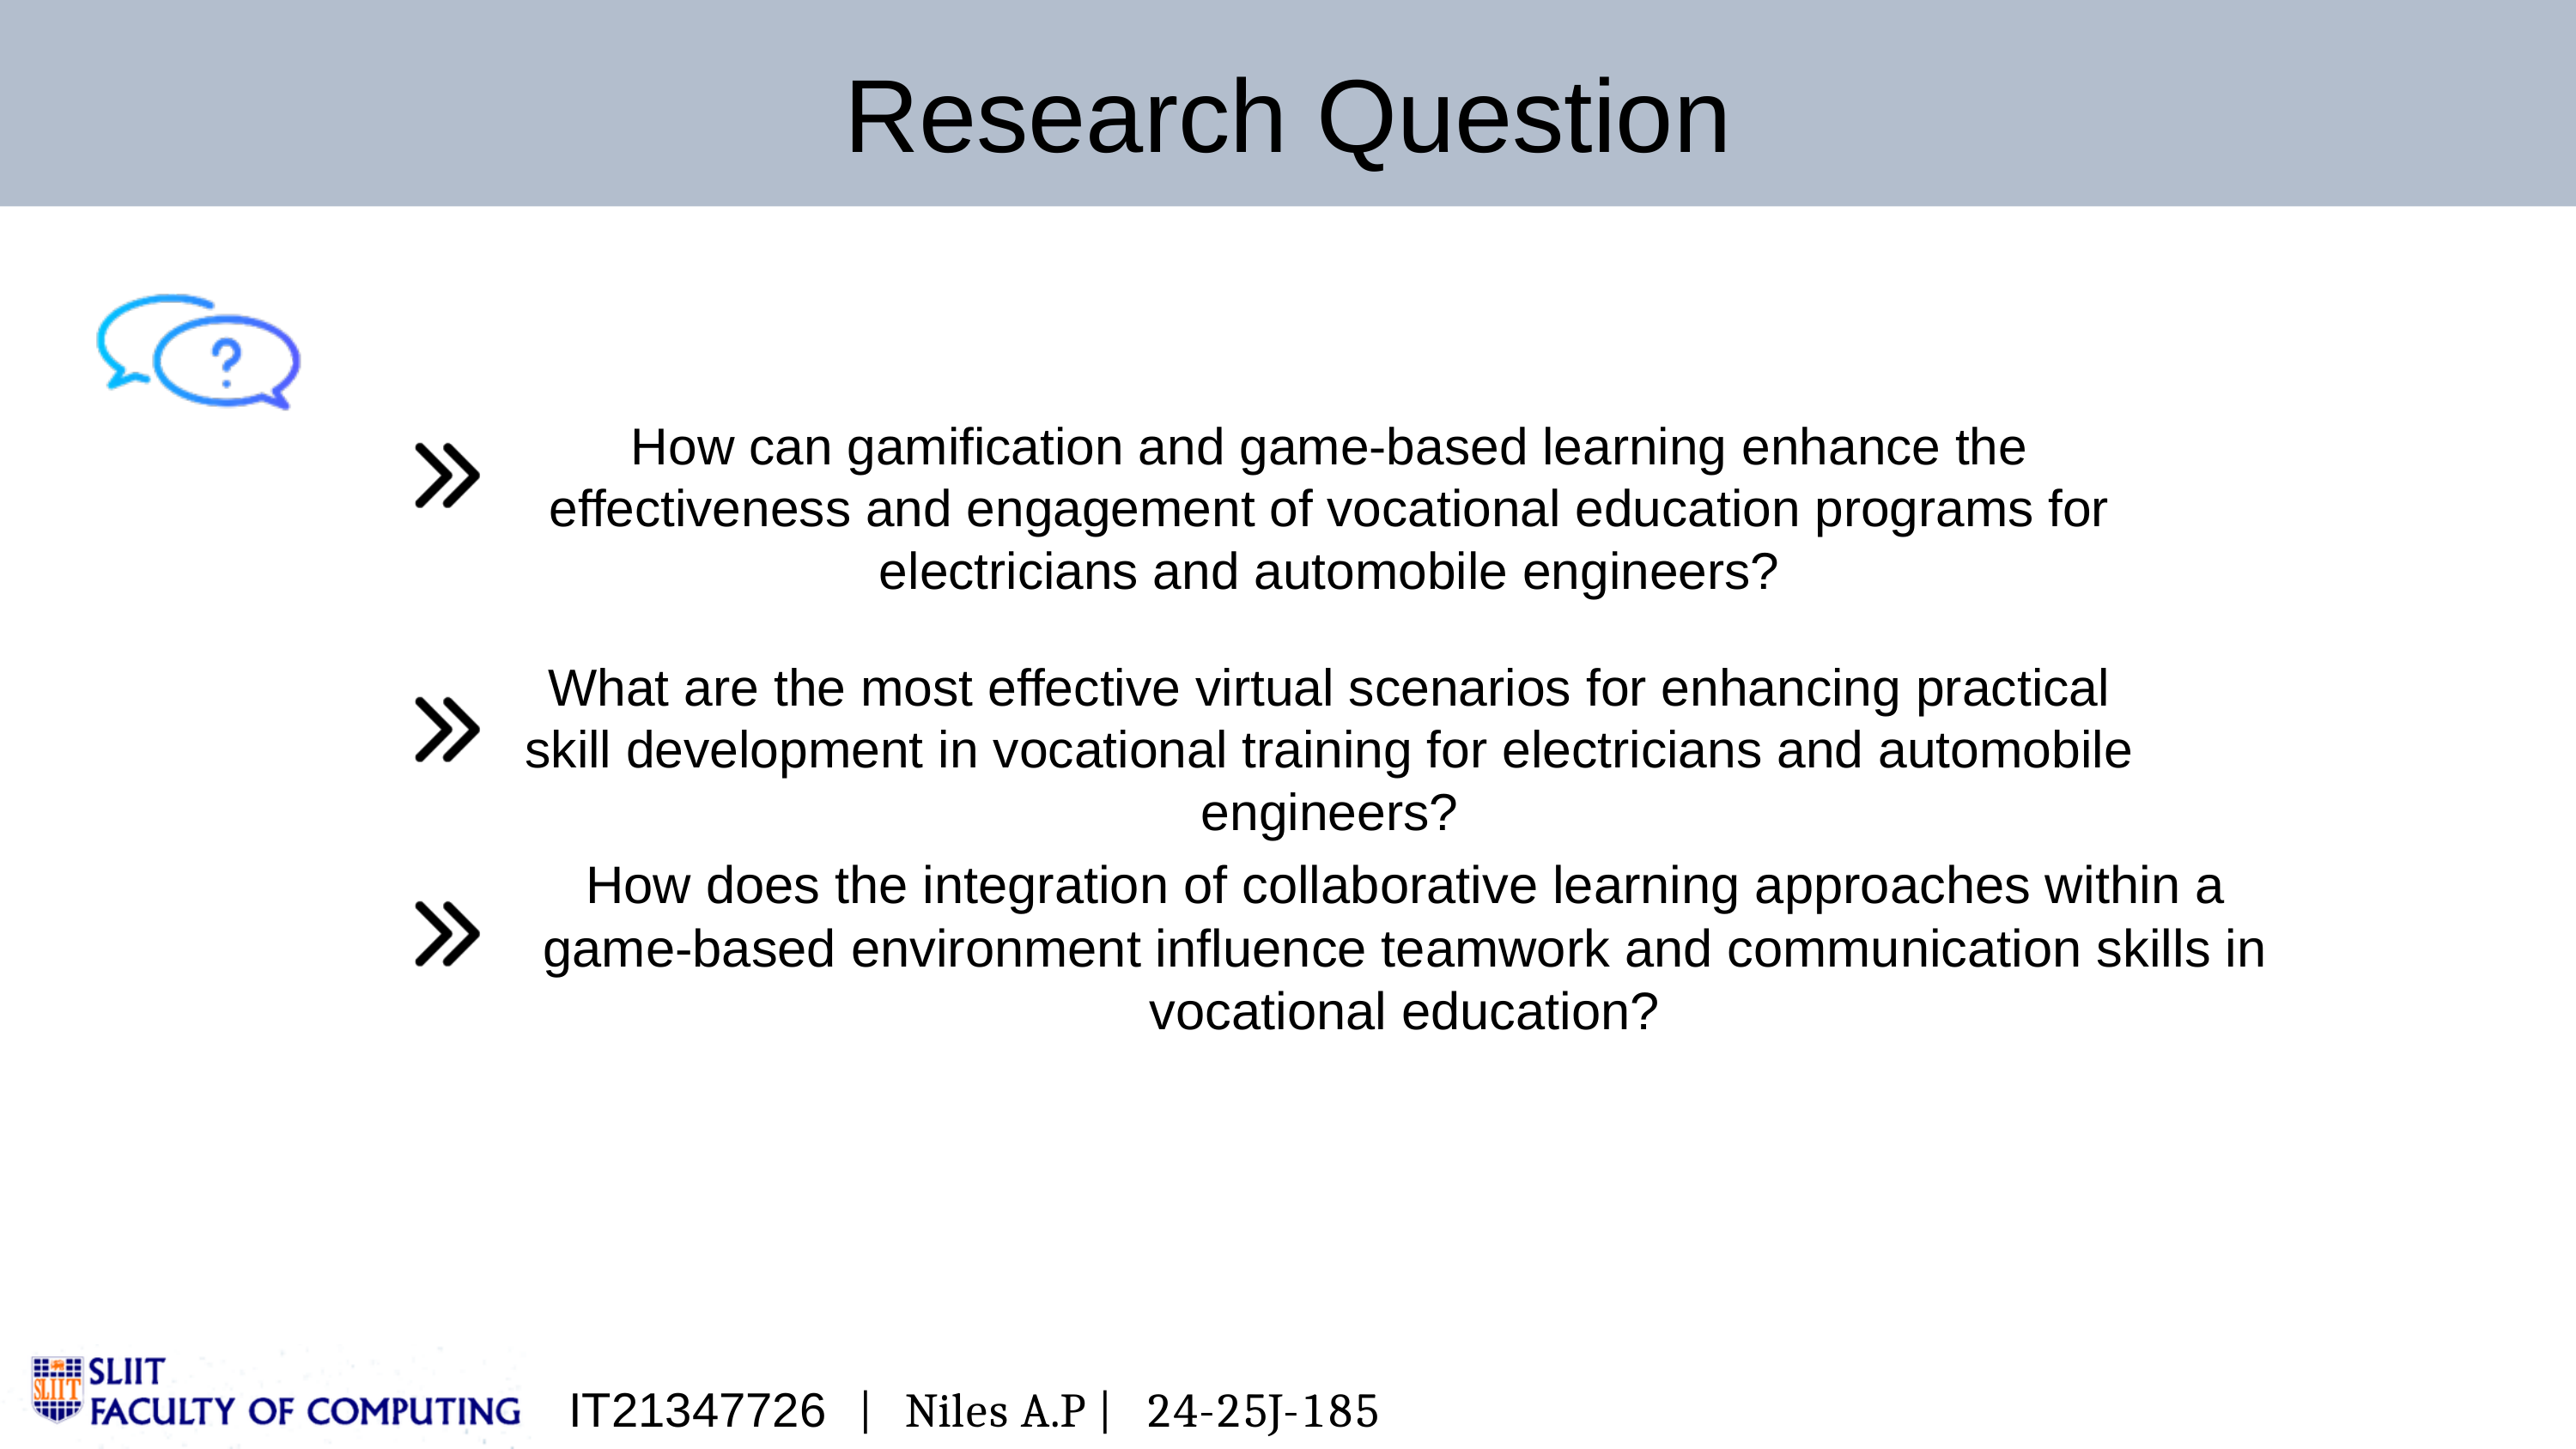

Research Question

How can gamification and game-based learning enhance the effectiveness and engagement of vocational education programs for electricians and automobile engineers?

What are the most effective virtual scenarios for enhancing practical skill development in vocational training for electricians and automobile engineers?

How does the integration of collaborative learning approaches within a game-based environment influence teamwork and communication skills in vocational education?

IT21347726   |   Niles A.P |   24-25J-185